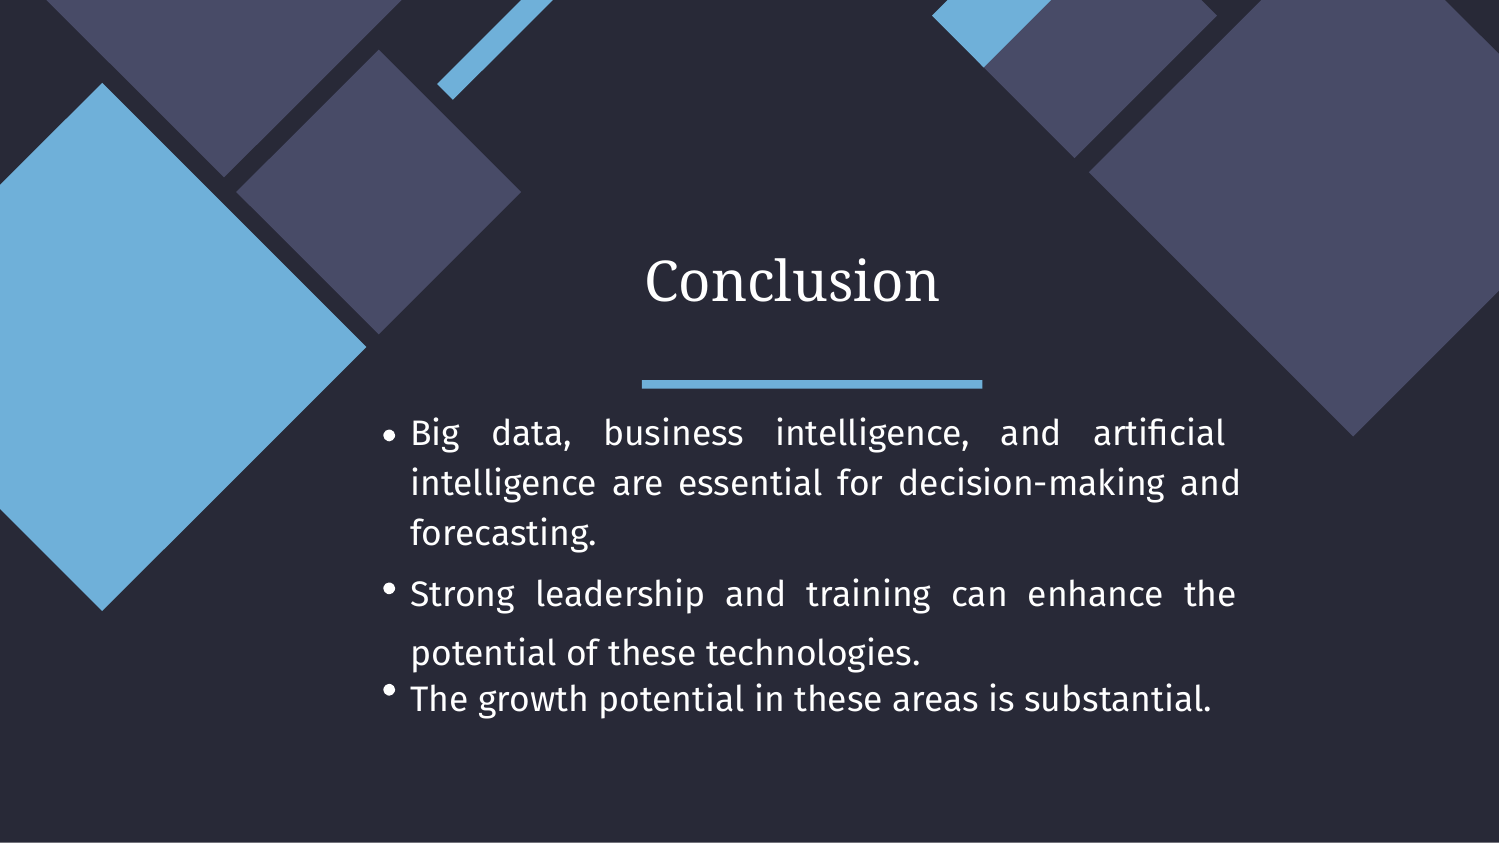

# Conclusion

Big data, business intelligence, and artiﬁcial  intelligence are essential for decision-making and  forecasting.
Strong leadership and training can enhance the  potential of these technologies.
The growth potential in these areas is substantial.